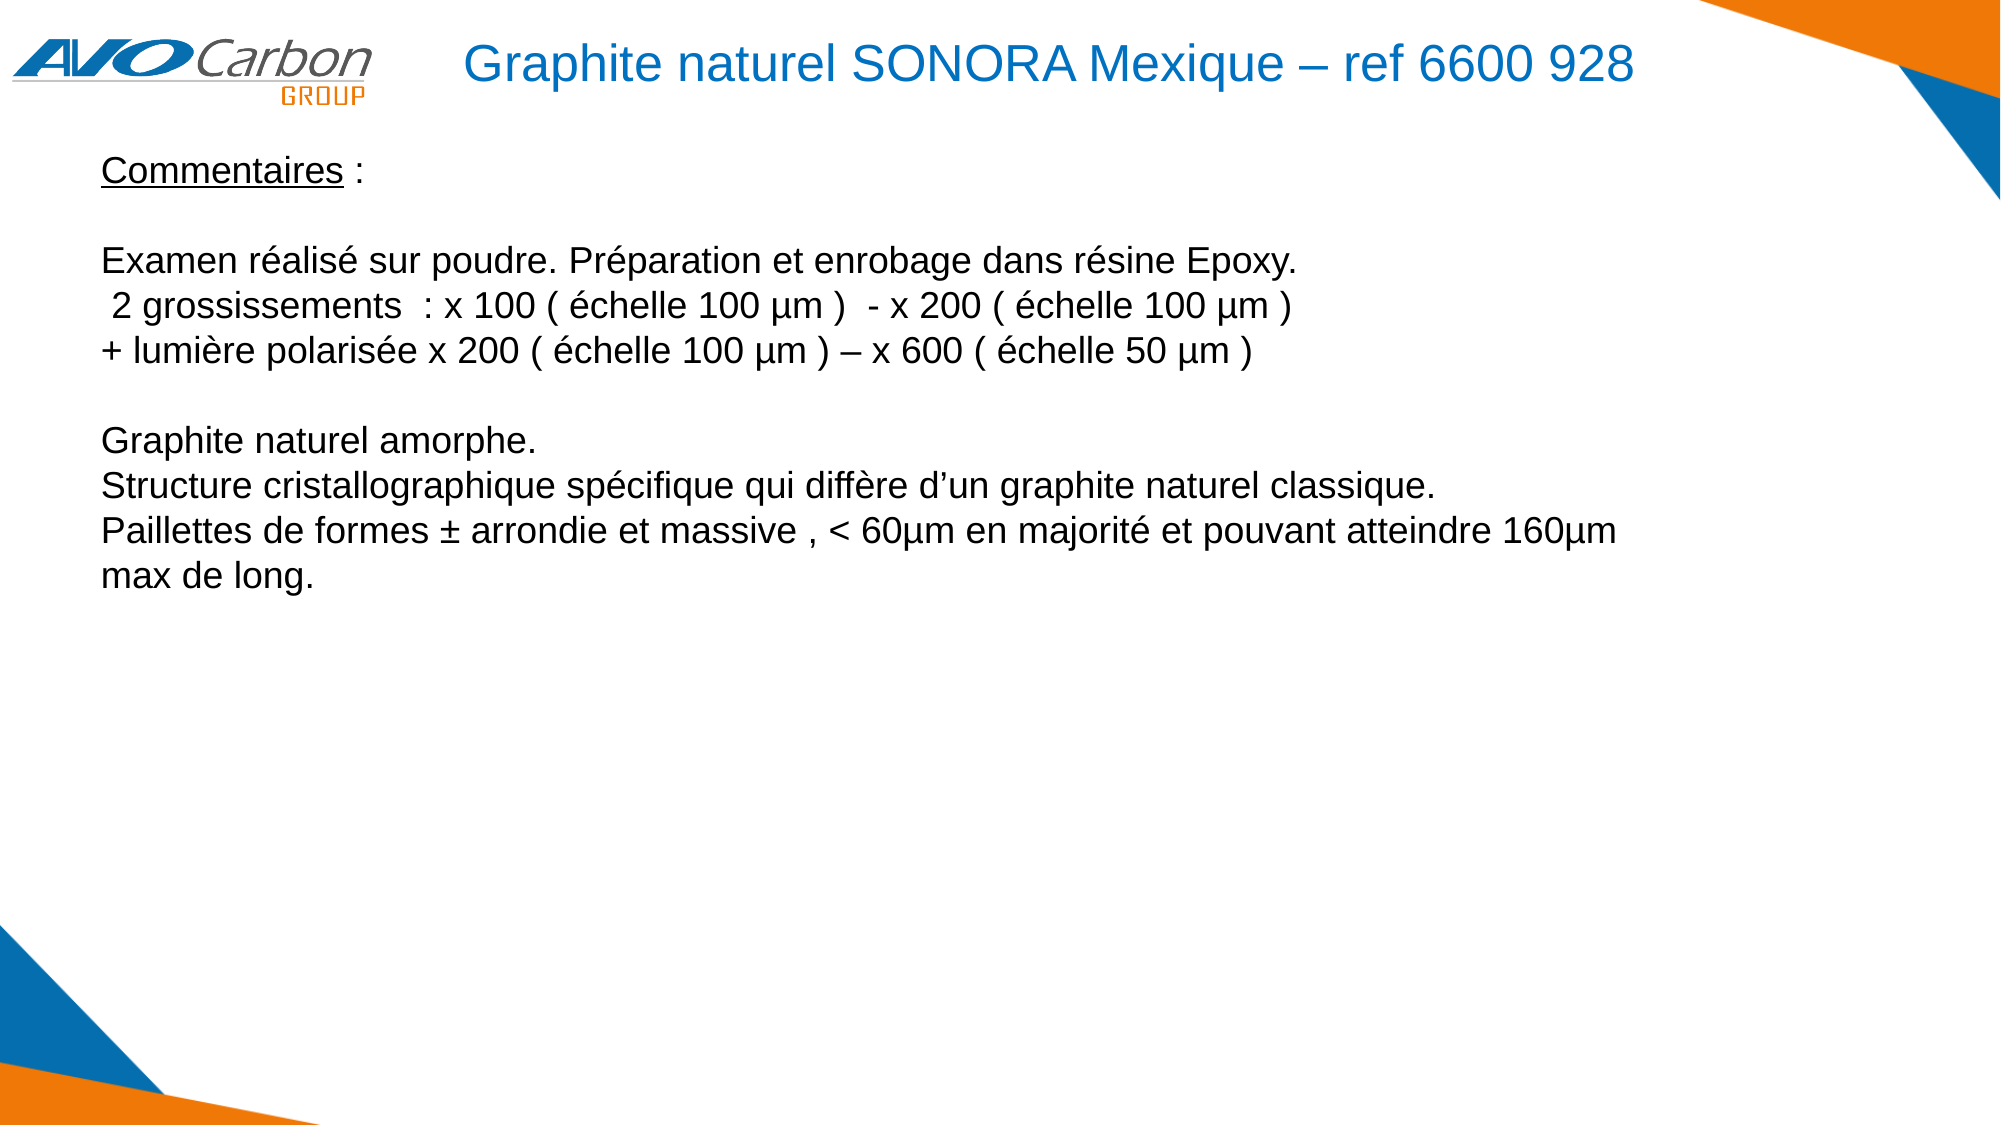

Graphite naturel SONORA Mexique – ref 6600 928
Commentaires :

Examen réalisé sur poudre. Préparation et enrobage dans résine Epoxy.
 2 grossissements  : x 100 ( échelle 100 µm )  - x 200 ( échelle 100 µm )
+ lumière polarisée x 200 ( échelle 100 µm ) – x 600 ( échelle 50 µm )

Graphite naturel amorphe.
Structure cristallographique spécifique qui diffère d’un graphite naturel classique.
Paillettes de formes ± arrondie et massive , < 60µm en majorité et pouvant atteindre 160µm max de long.